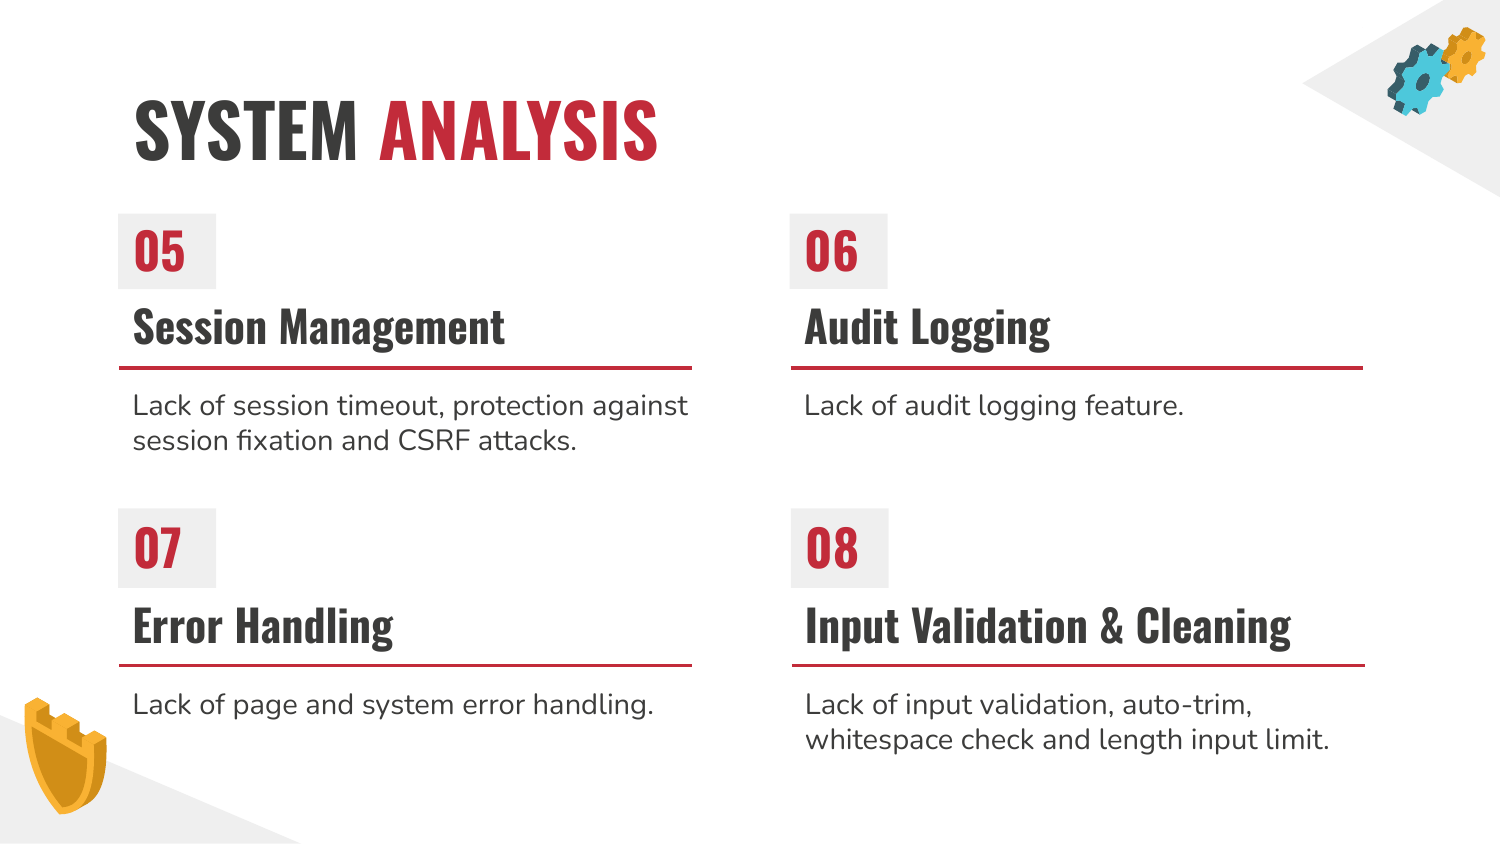

# SYSTEM ANALYSIS
05
06
Session Management
Audit Logging
Lack of session timeout, protection against session fixation and CSRF attacks.
Lack of audit logging feature.
07
08
Error Handling
Input Validation & Cleaning
Lack of page and system error handling.
Lack of input validation, auto-trim, whitespace check and length input limit.